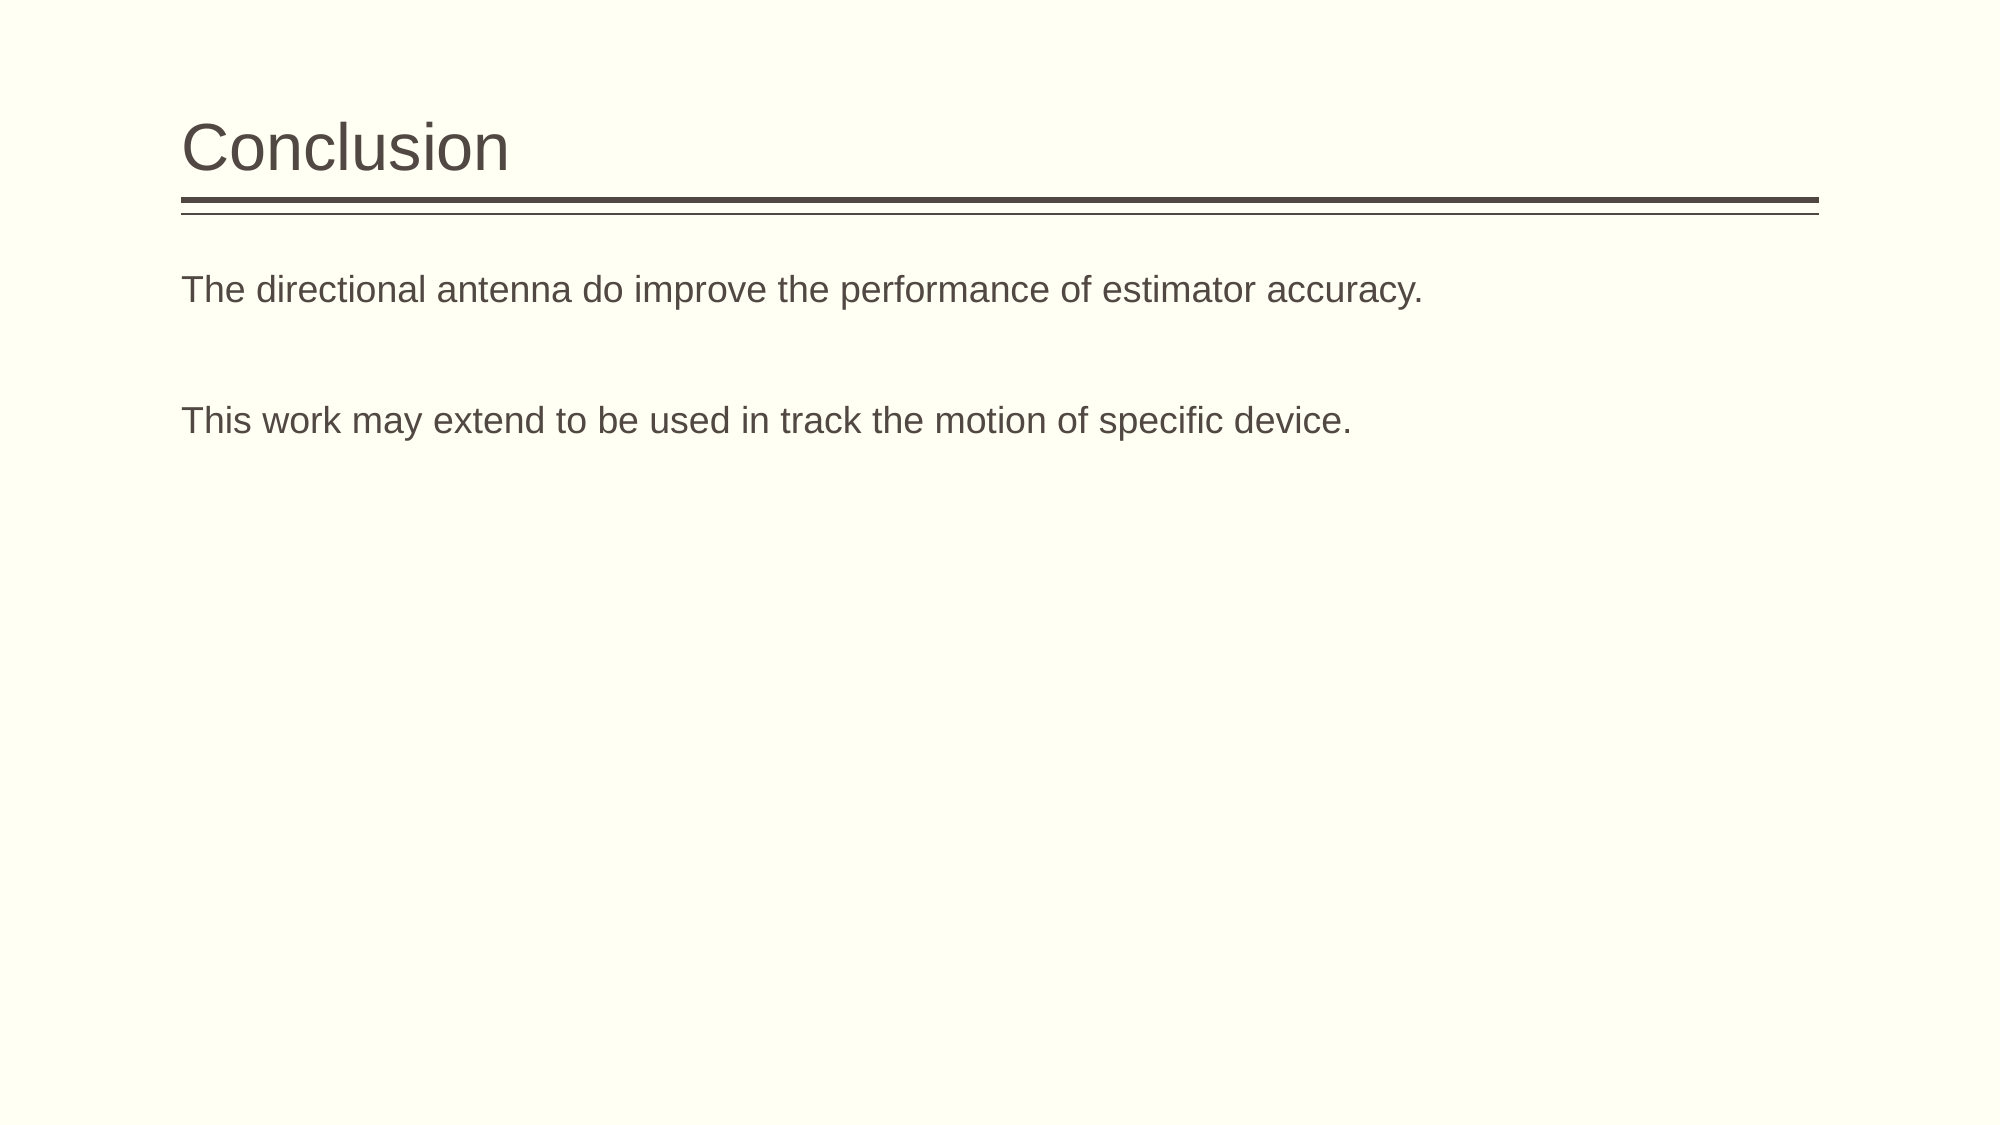

# Conclusion
The directional antenna do improve the performance of estimator accuracy.

This work may extend to be used in track the motion of specific device.